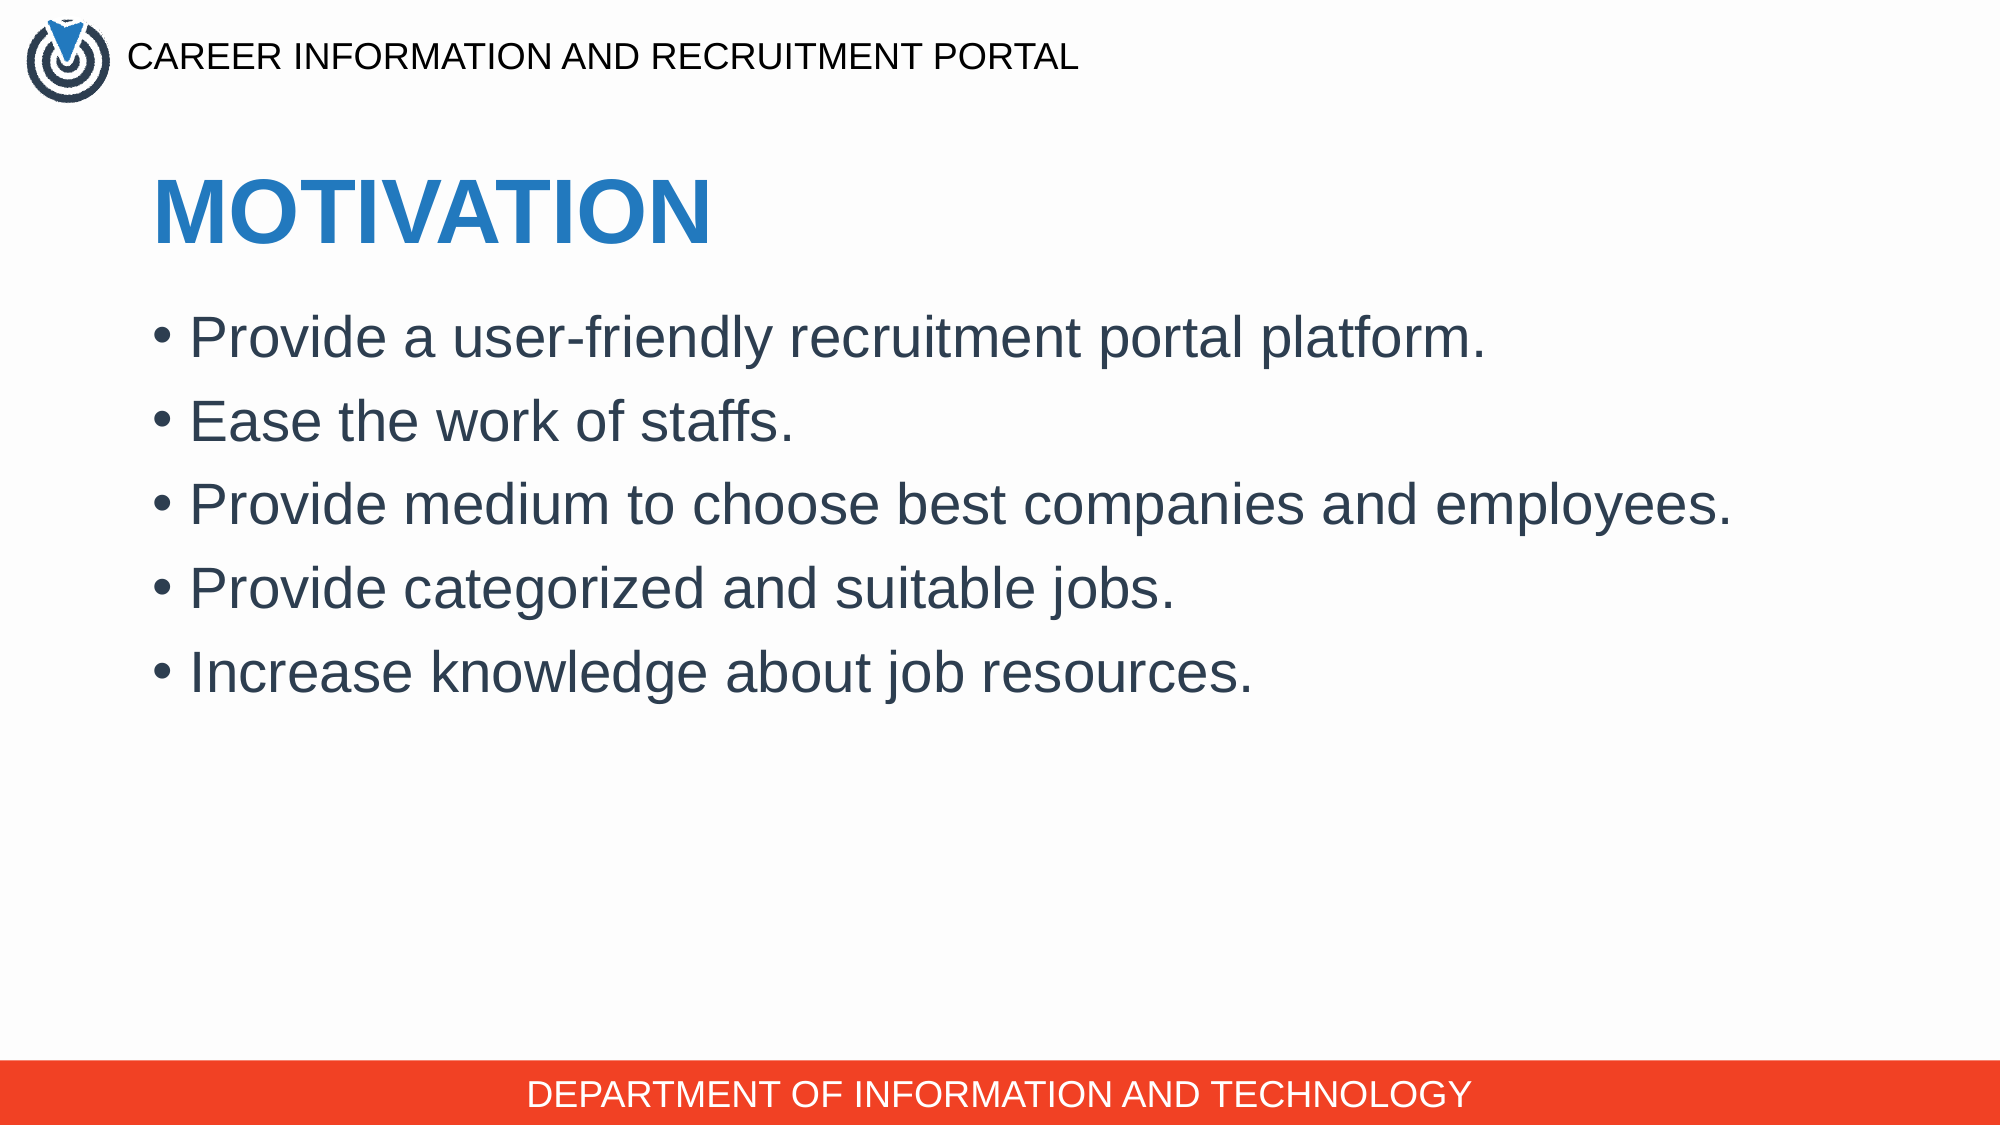

# MOTIVATION
Provide a user-friendly recruitment portal platform.
Ease the work of staffs.
Provide medium to choose best companies and employees.
Provide categorized and suitable jobs.
Increase knowledge about job resources.